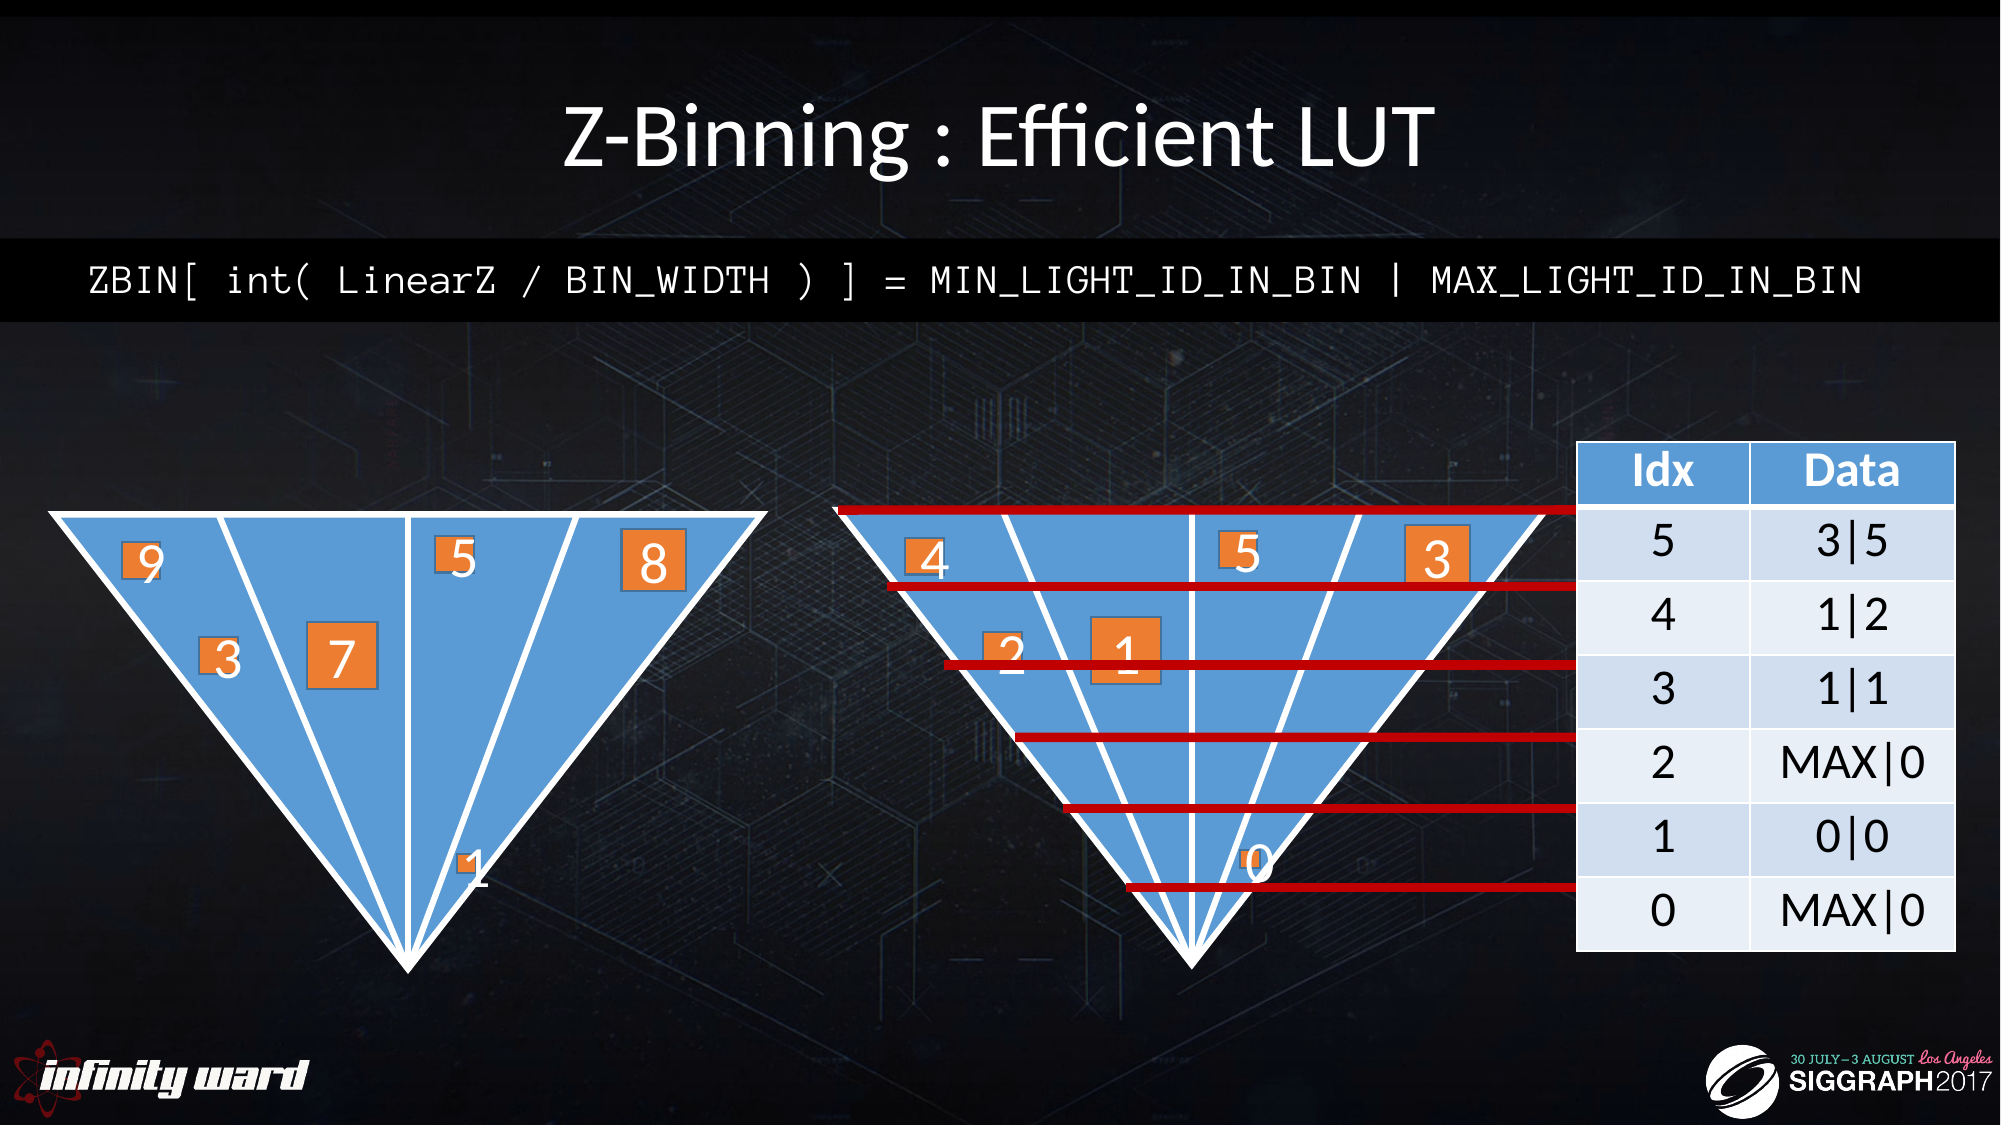

# Z-Binning : Efficient LUT
ZBIN[ int( LinearZ / BIN_WIDTH ) ] = MIN_LIGHT_ID_IN_BIN | MAX_LIGHT_ID_IN_BIN
| Idx | Data |
| --- | --- |
| 5 | 3|5 |
| 4 | 1|2 |
| 3 | 1|1 |
| 2 | MAX|0 |
| 1 | 0|0 |
| 0 | MAX|0 |

3
8
5
5
4
9
1
7
2
3
0
1